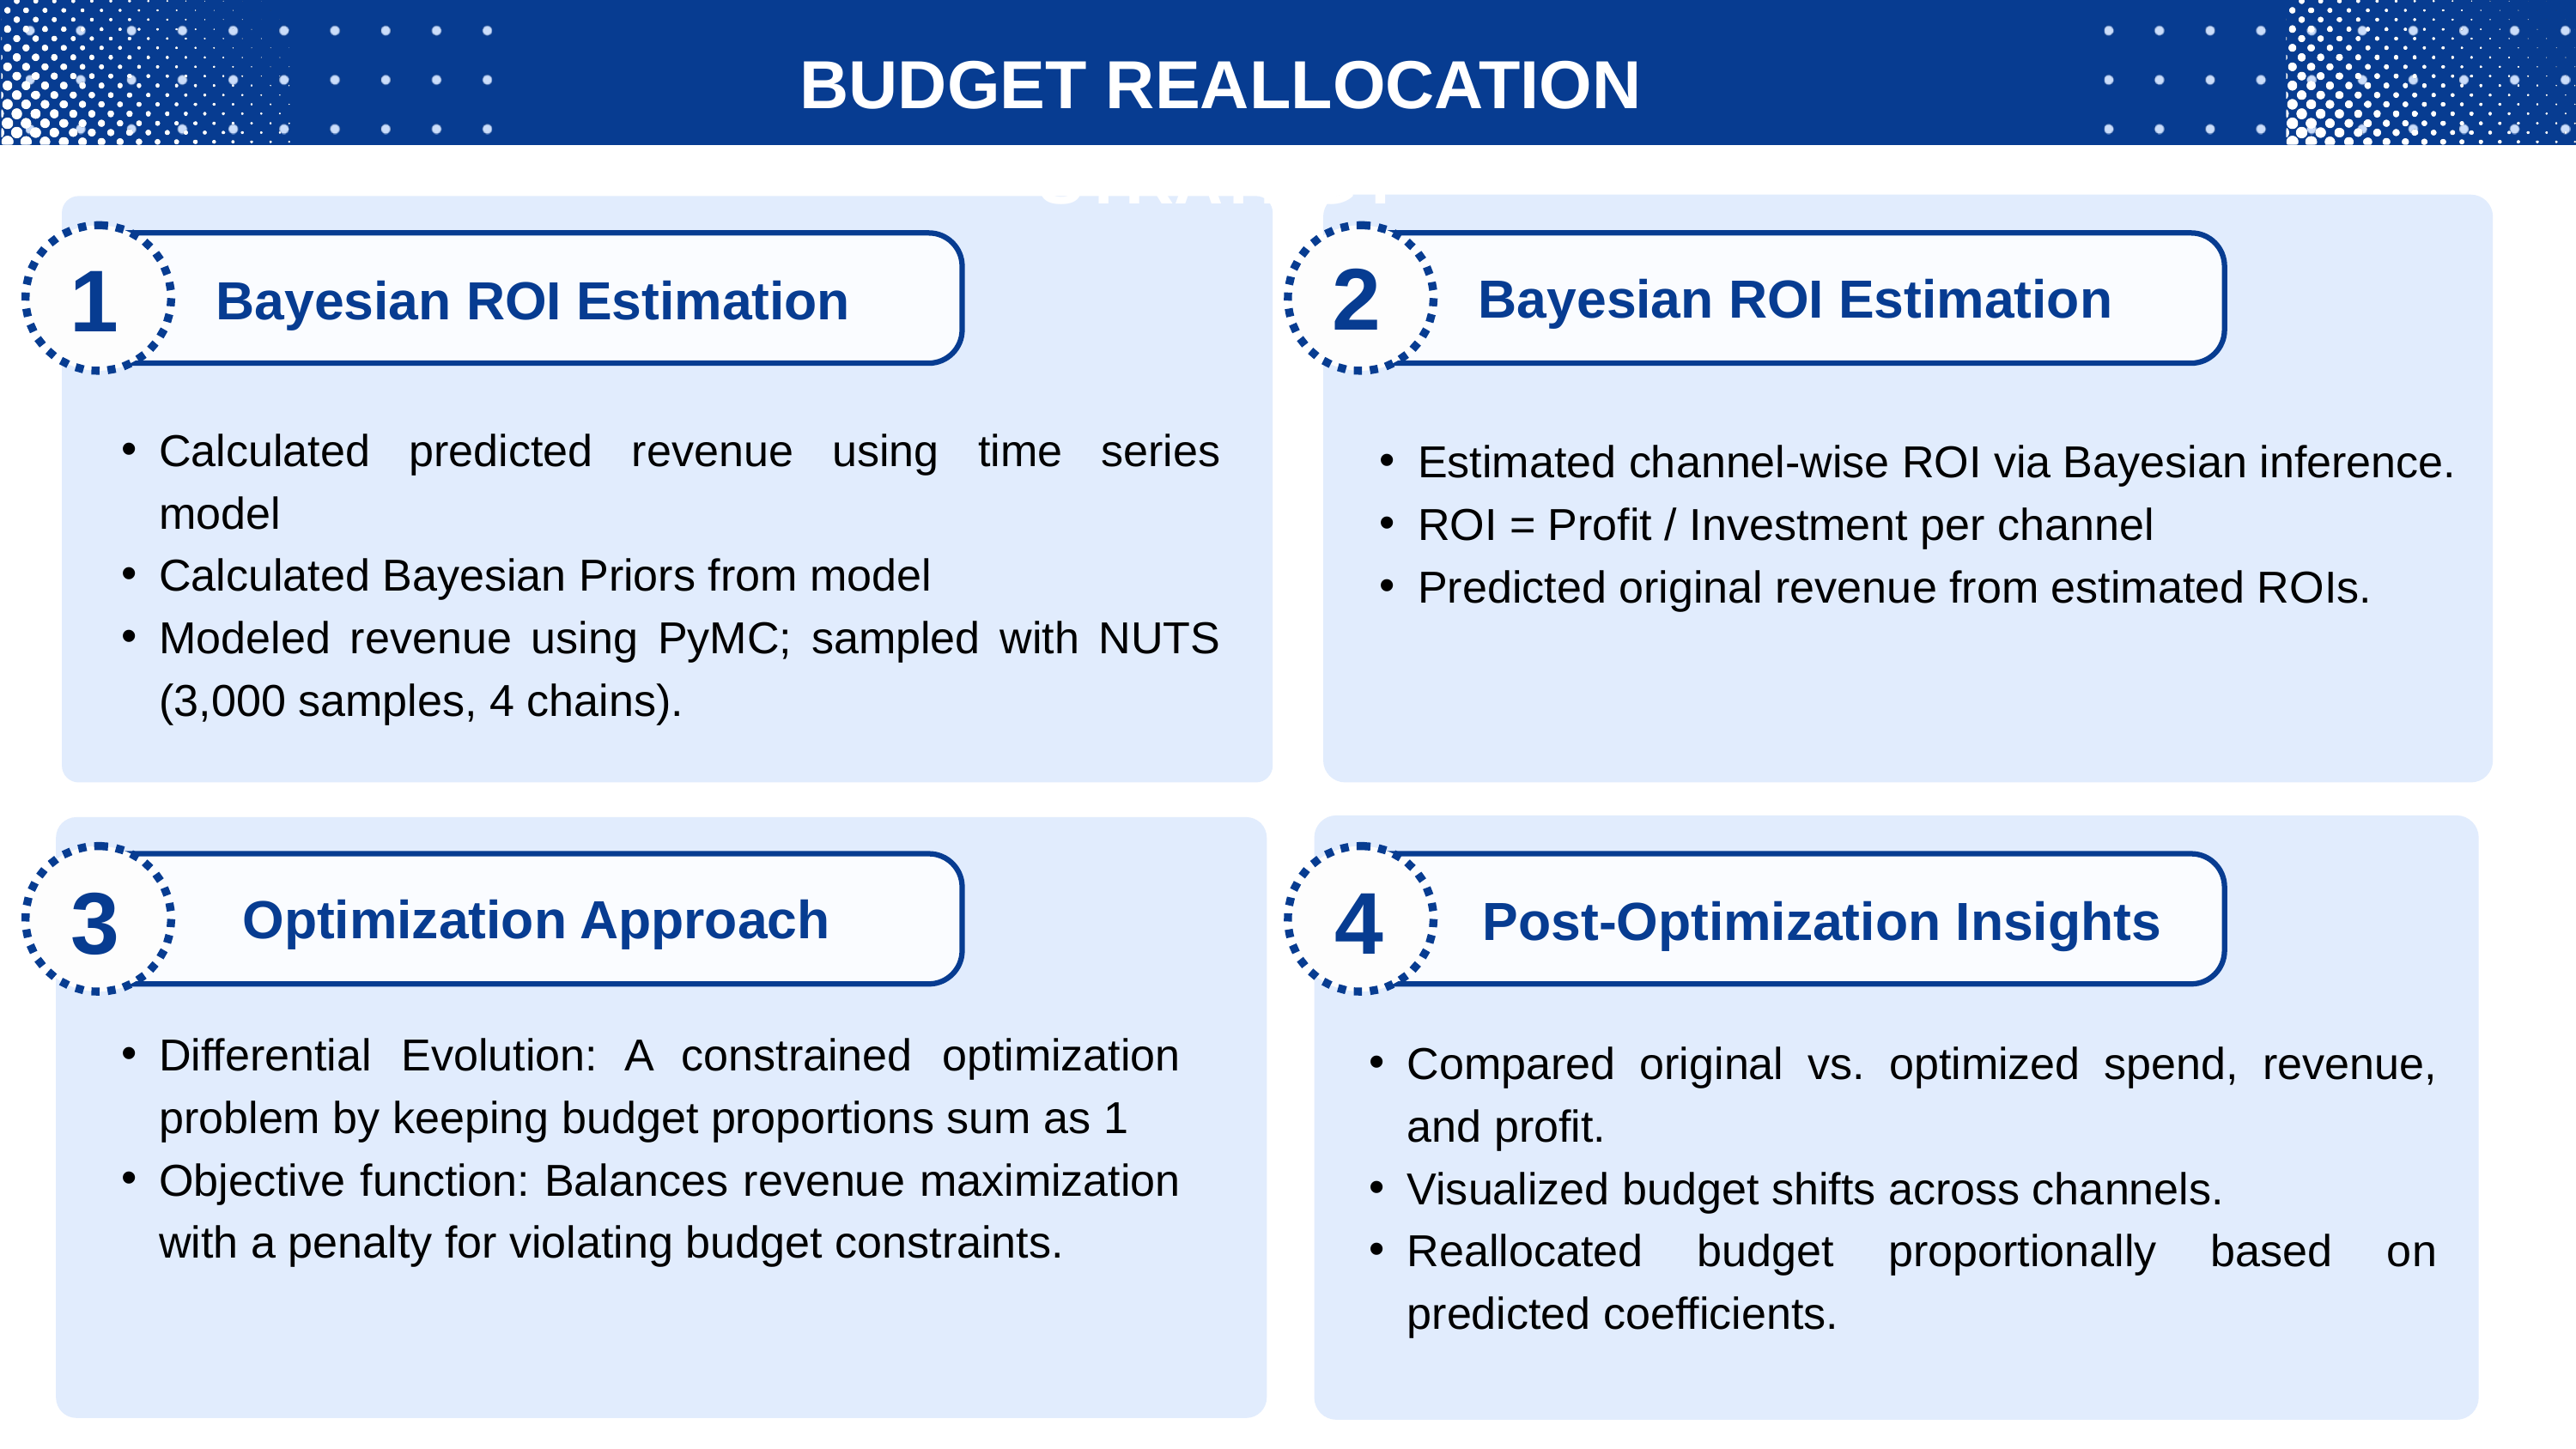

BUDGET REALLOCATION STRATEGY

2
1

Bayesian ROI Estimation
Bayesian ROI Estimation

Calculated predicted revenue using time series model
Calculated Bayesian Priors from model
Modeled revenue using PyMC; sampled with NUTS (3,000 samples, 4 chains).

Estimated channel-wise ROI via Bayesian inference.
ROI = Profit / Investment per channel
Predicted original revenue from estimated ROIs.

3
4

Optimization Approach
Post-Optimization Insights

Differential Evolution: A constrained optimization problem by keeping budget proportions sum as 1
Objective function: Balances revenue maximization with a penalty for violating budget constraints.

Compared original vs. optimized spend, revenue, and profit.
Visualized budget shifts across channels.
Reallocated budget proportionally based on predicted coefficients.